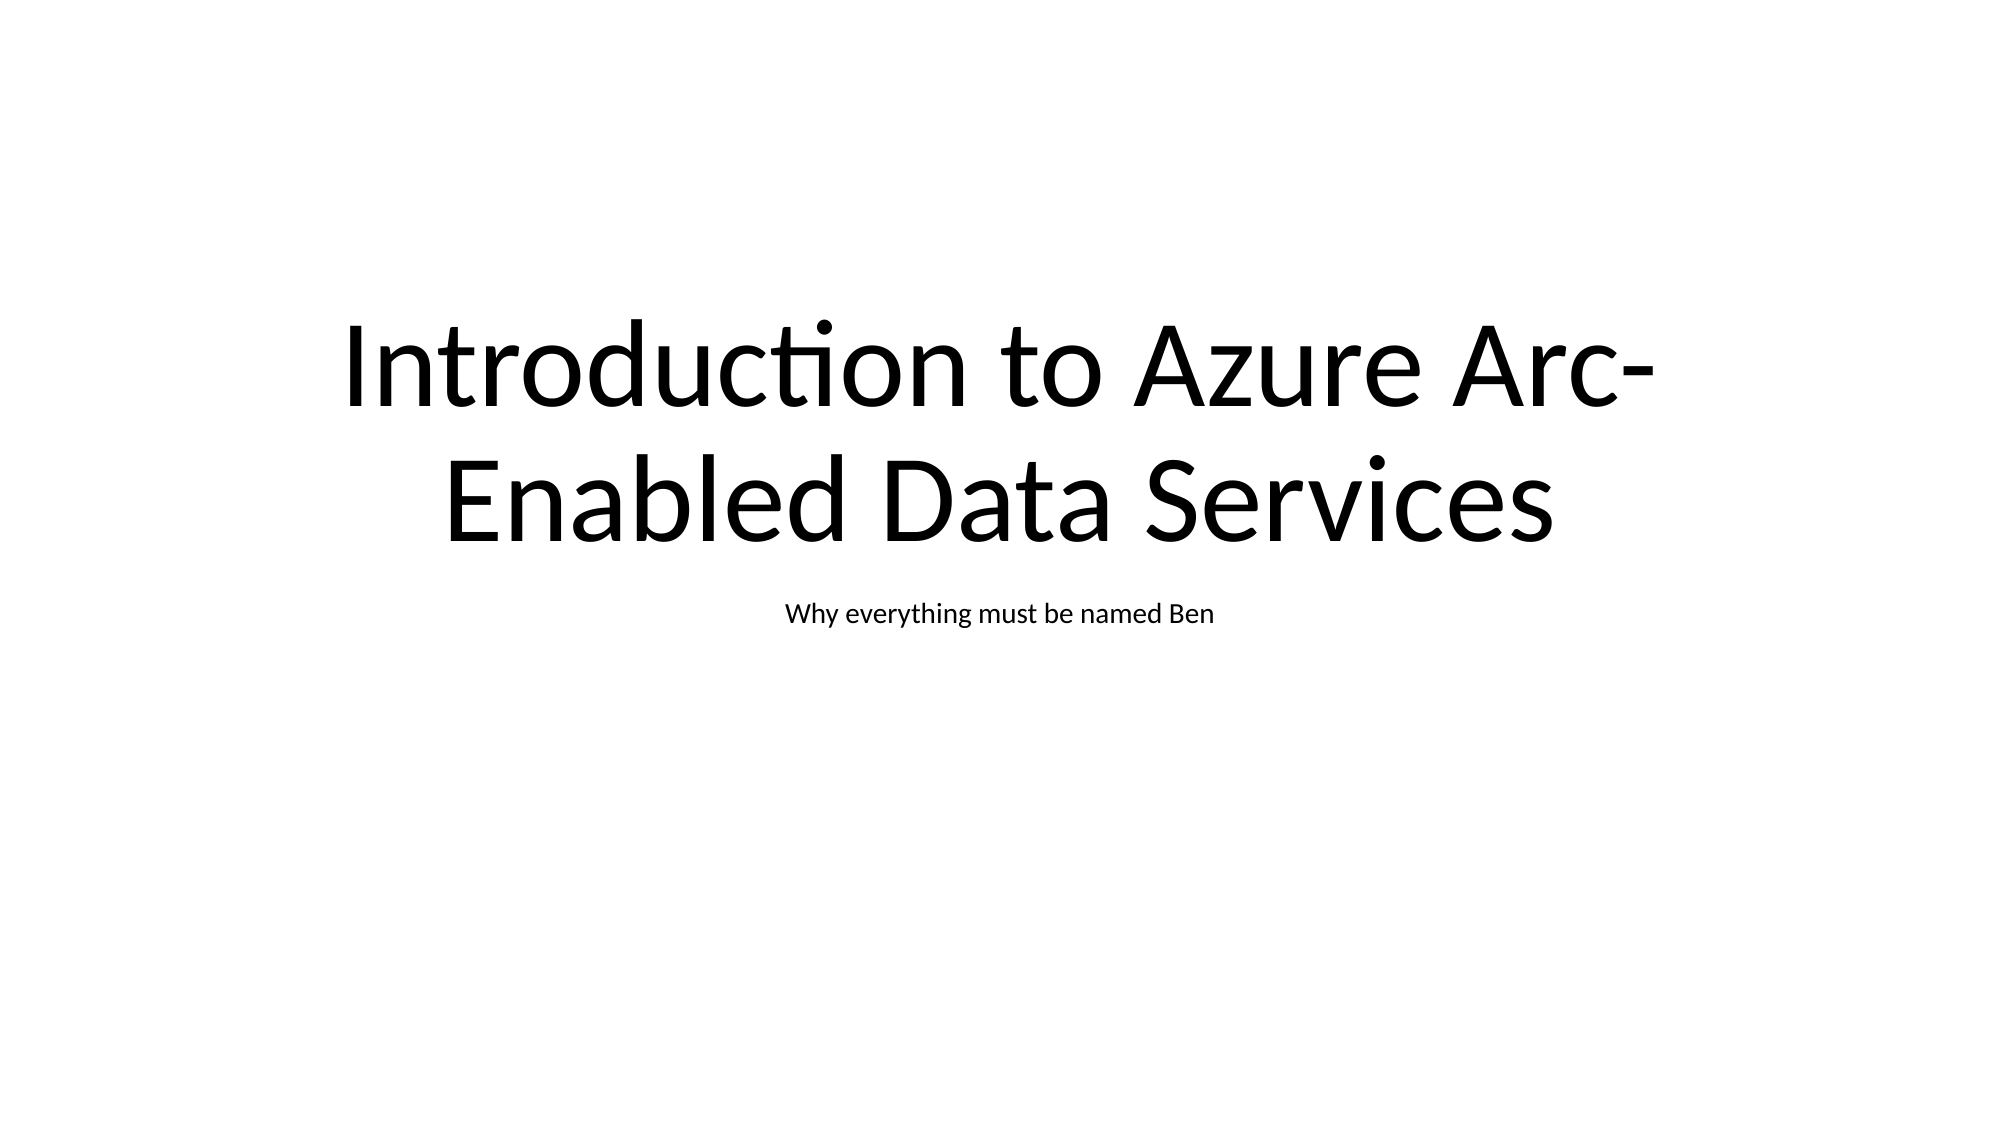

# Introduction to Azure Arc-Enabled Data Services
Why everything must be named Ben